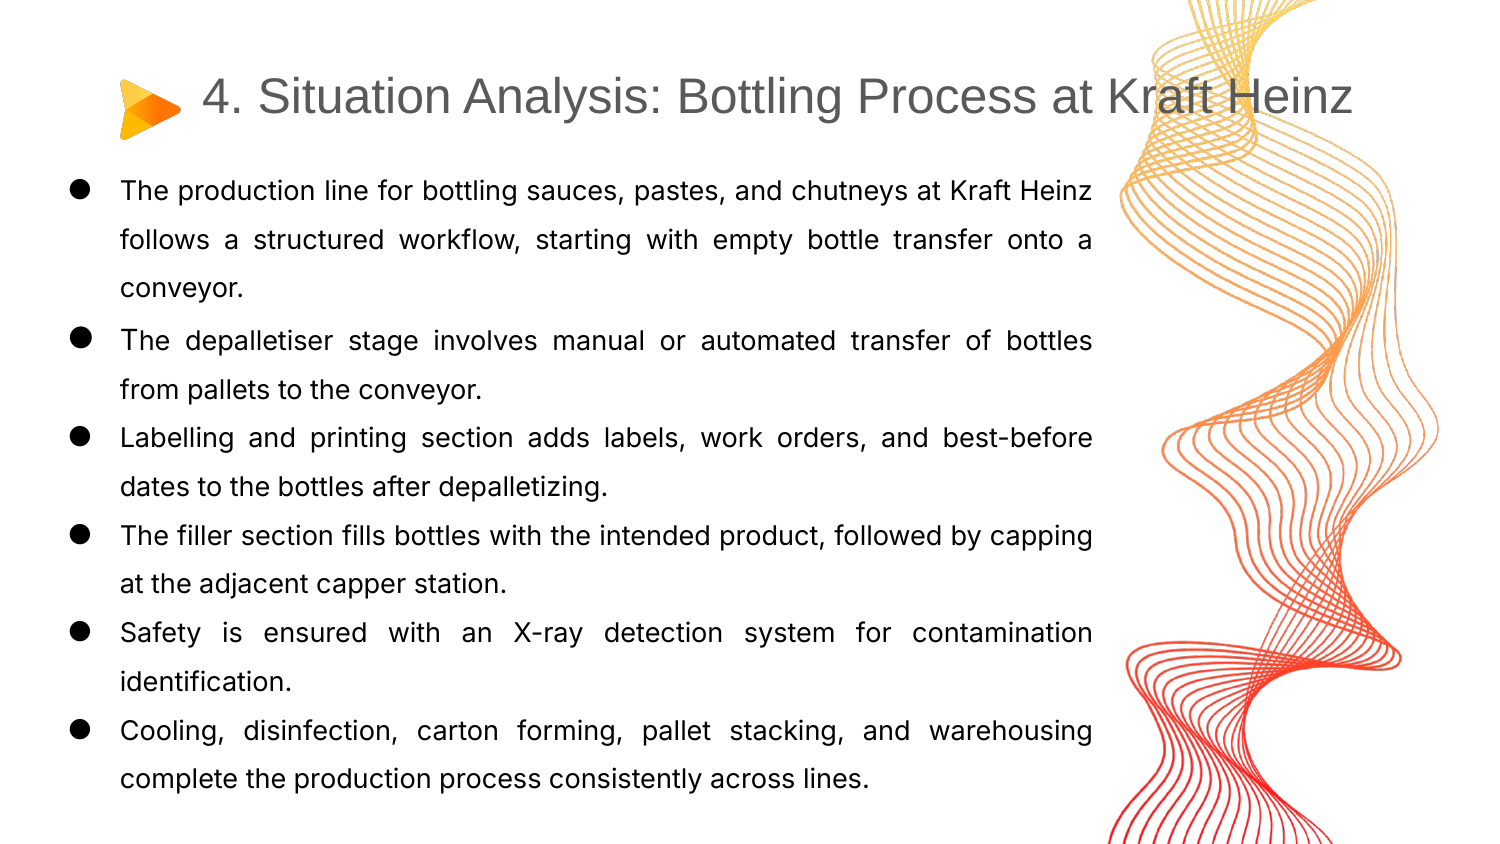

# 4. Situation Analysis: Bottling Process at Kraft Heinz
The production line for bottling sauces, pastes, and chutneys at Kraft Heinz follows a structured workflow, starting with empty bottle transfer onto a conveyor.
The depalletiser stage involves manual or automated transfer of bottles from pallets to the conveyor.
Labelling and printing section adds labels, work orders, and best-before dates to the bottles after depalletizing.
The filler section fills bottles with the intended product, followed by capping at the adjacent capper station.
Safety is ensured with an X-ray detection system for contamination identification.
Cooling, disinfection, carton forming, pallet stacking, and warehousing complete the production process consistently across lines.